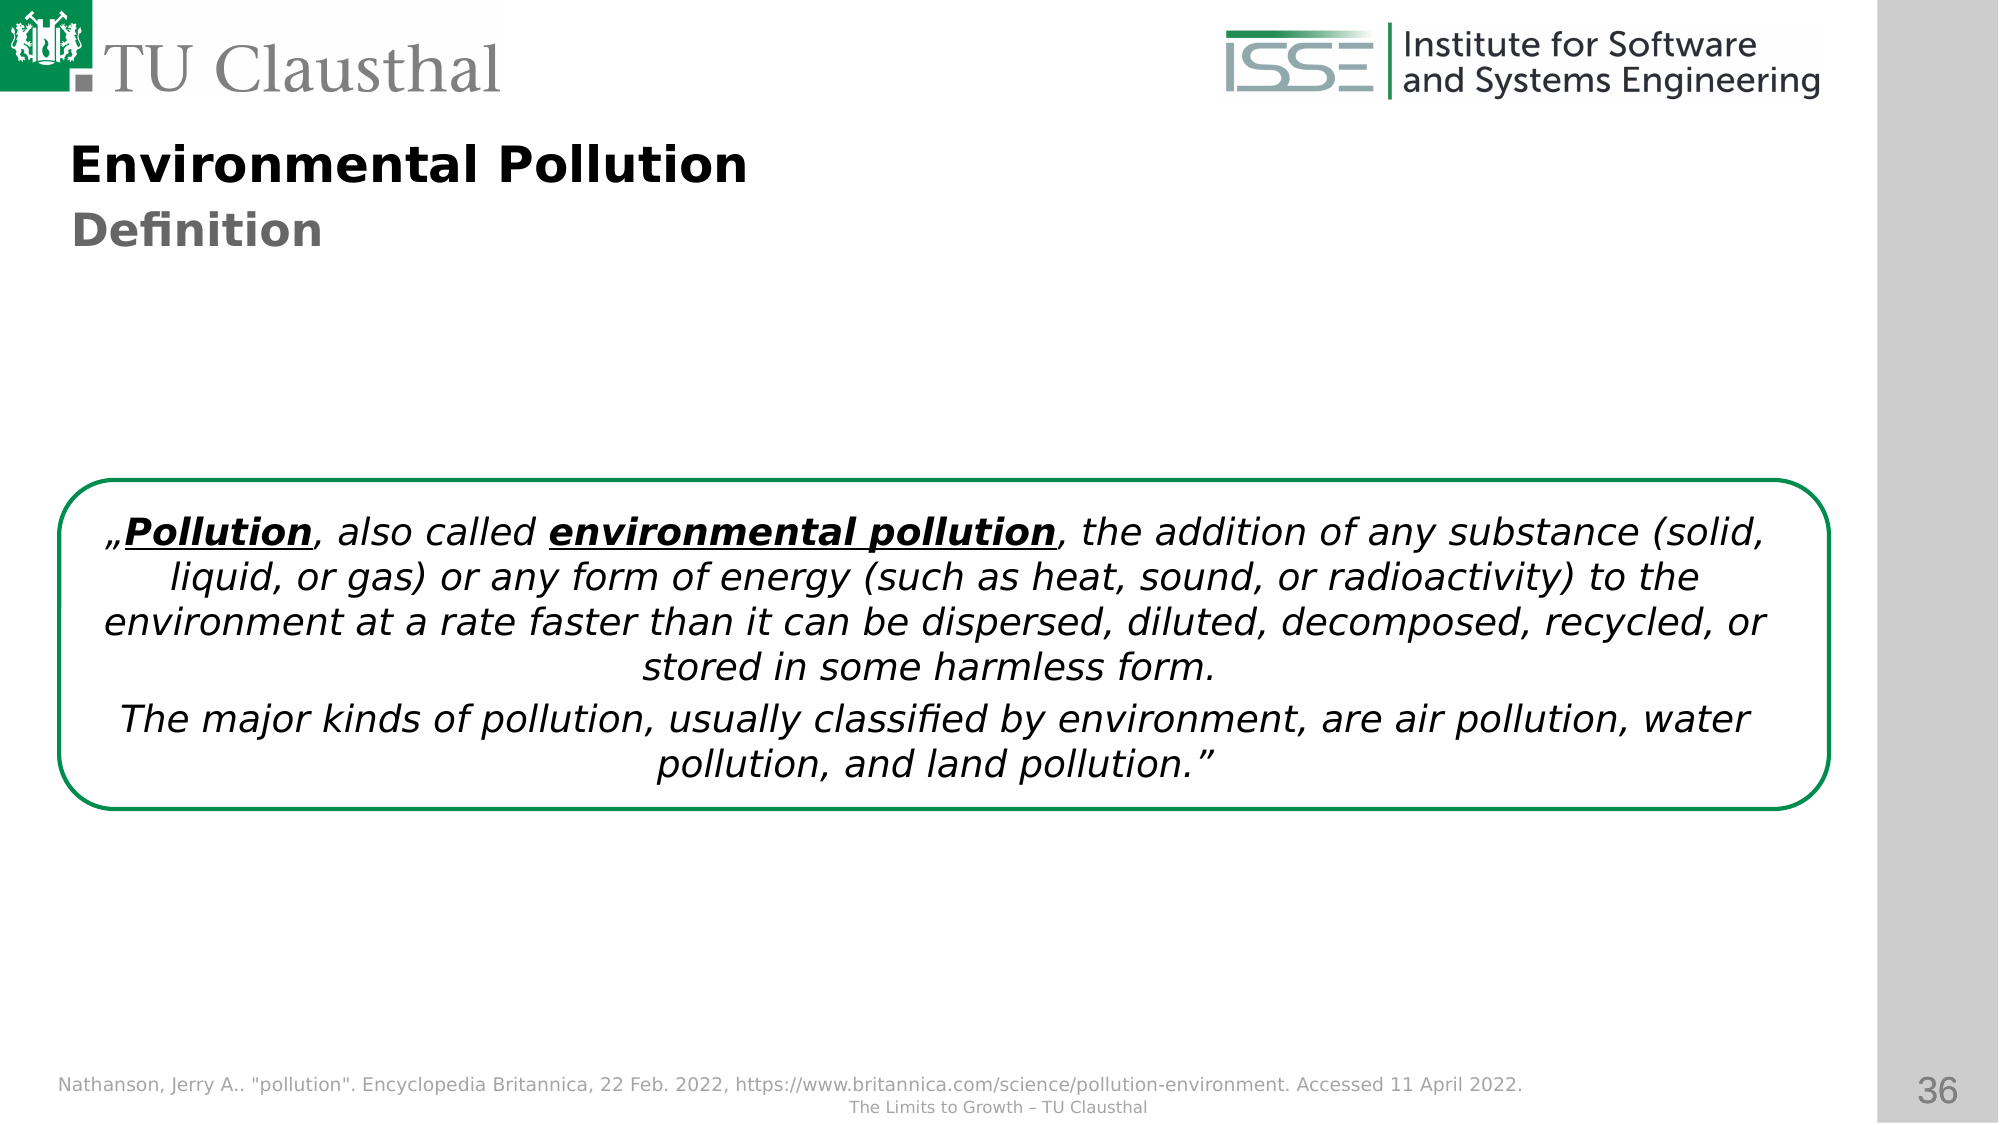

Environmental Pollution
Definition

„Pollution, also called environmental pollution, the addition of any substance (solid, liquid, or gas) or any form of energy (such as heat, sound, or radioactivity) to the environment at a rate faster than it can be dispersed, diluted, decomposed, recycled, or stored in some harmless form.
The major kinds of pollution, usually classified by environment, are air pollution, water pollution, and land pollution.”

Nathanson, Jerry A.. "pollution". Encyclopedia Britannica, 22 Feb. 2022, https://www.britannica.com/science/pollution-environment. Accessed 11 April 2022.